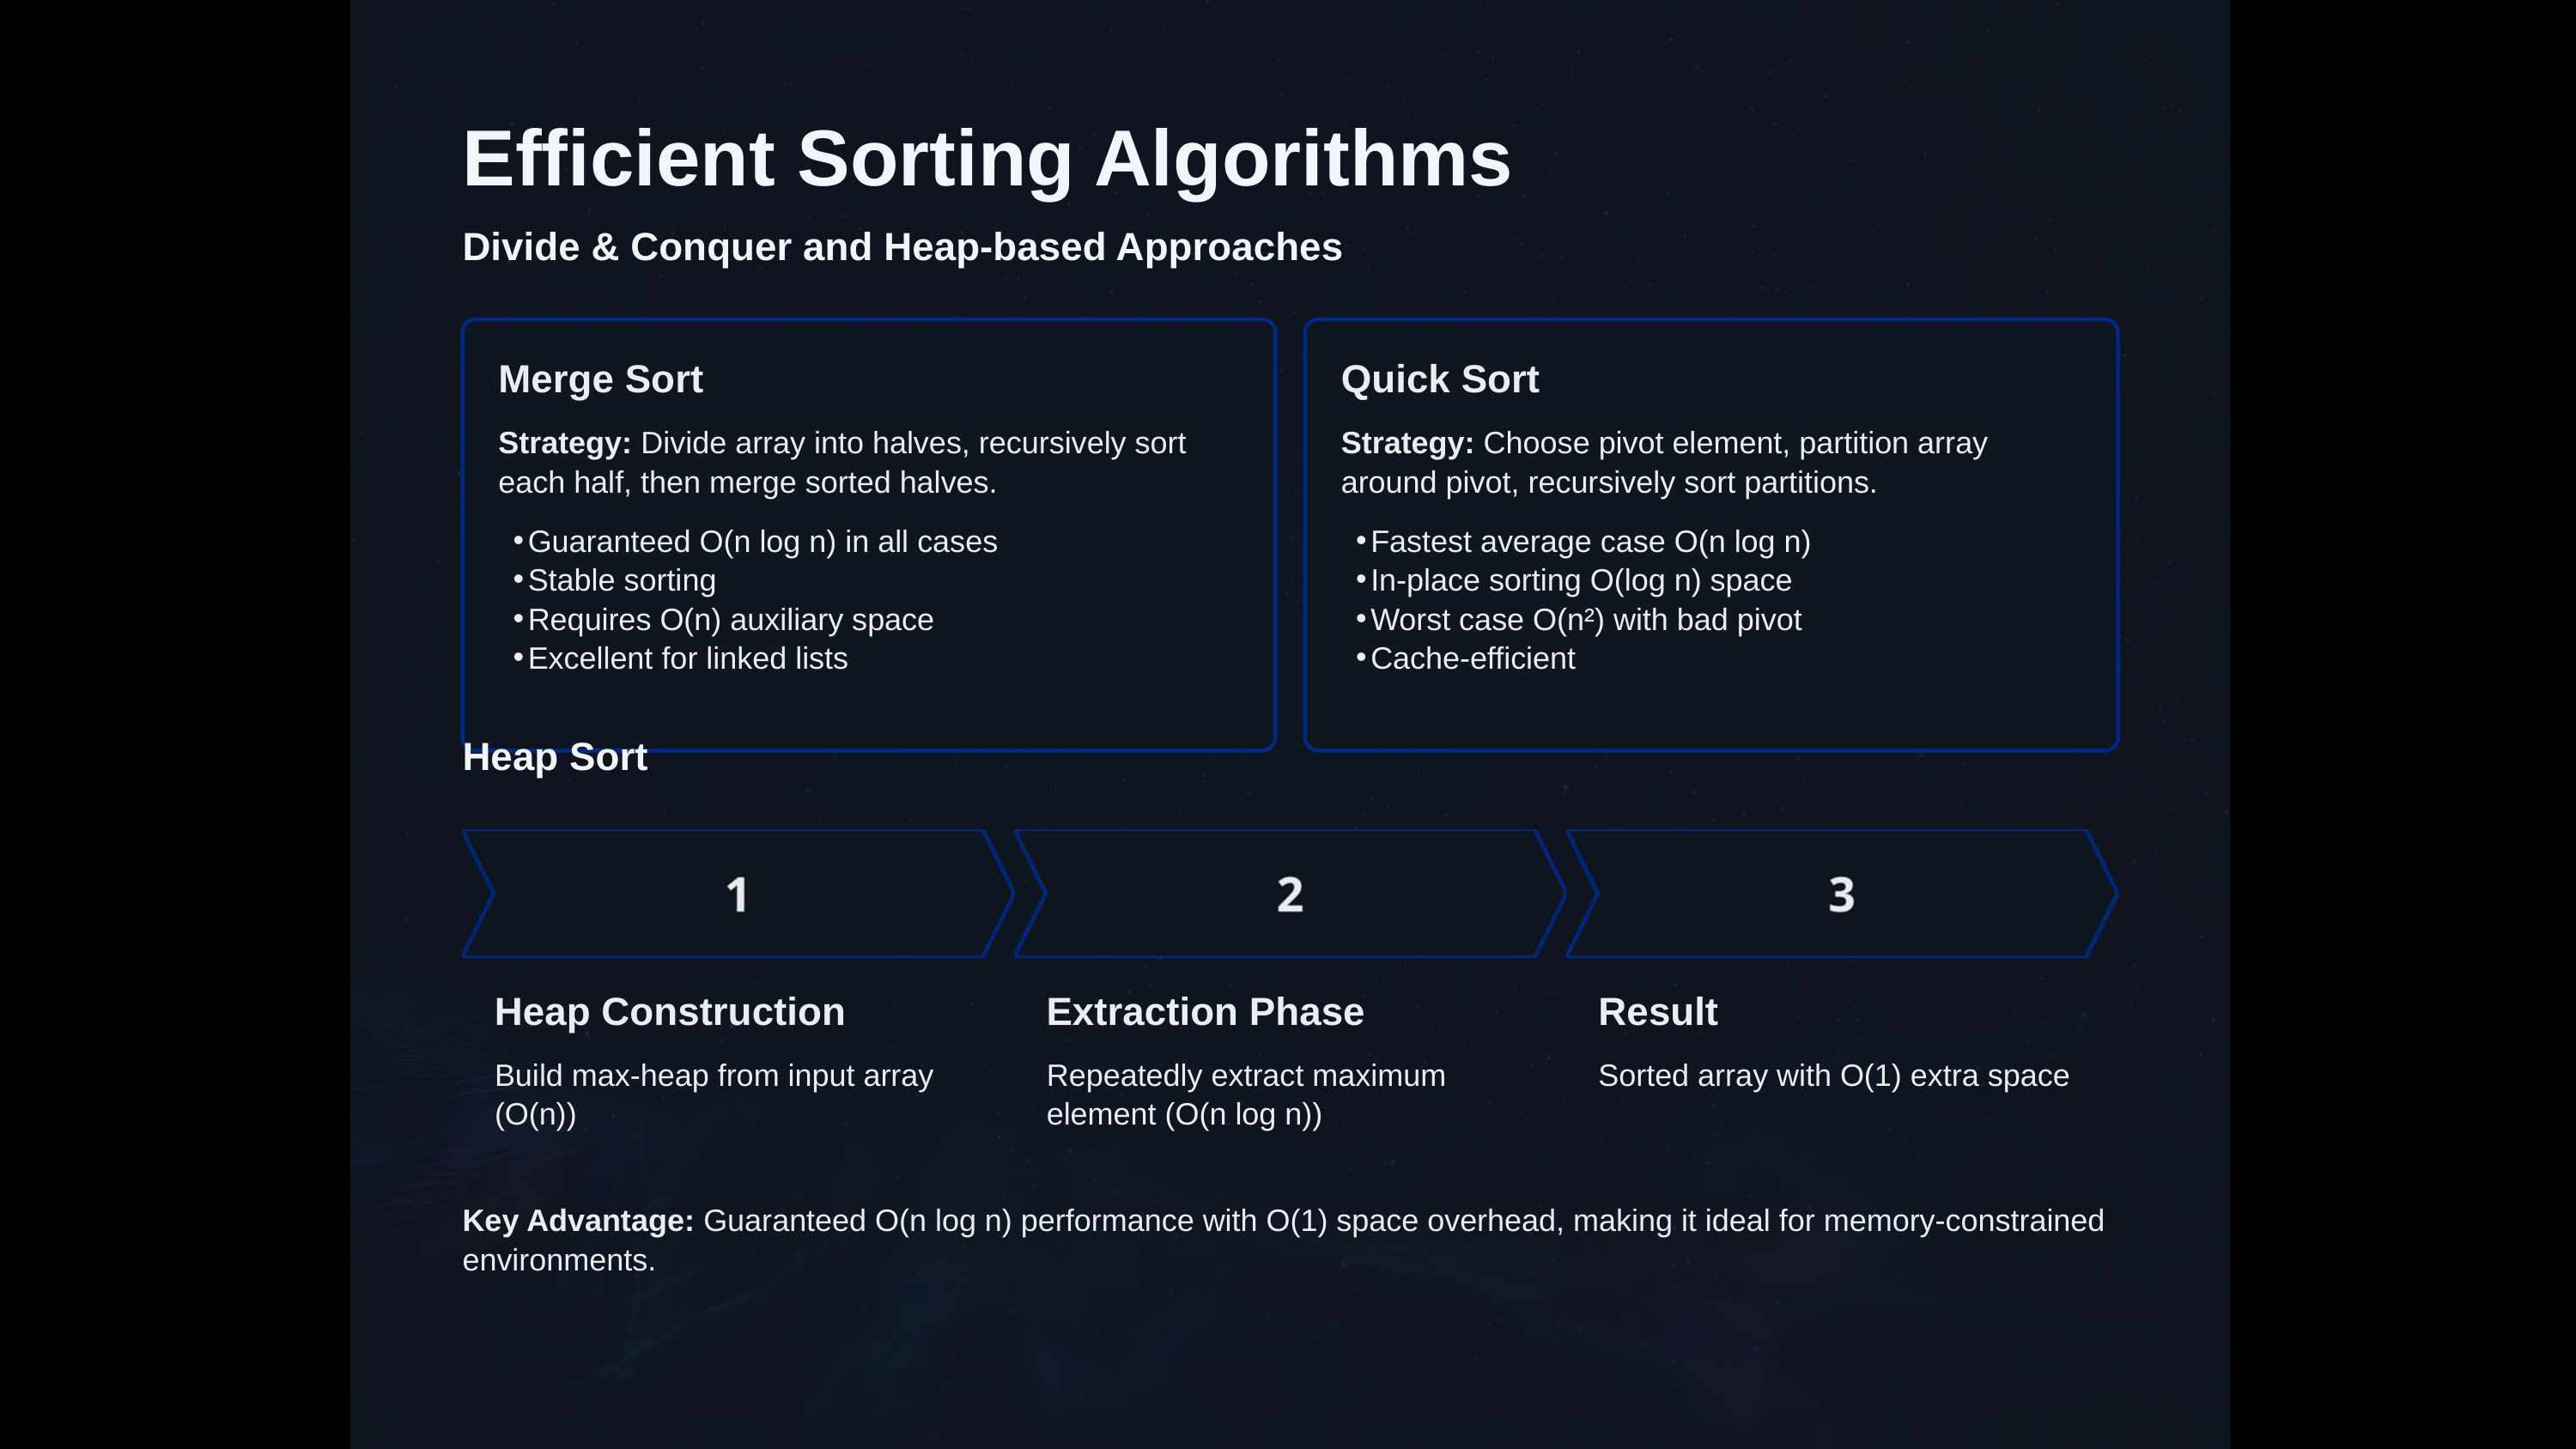

Efficient Sorting Algorithms
Divide & Conquer and Heap-based Approaches

Merge Sort
Quick Sort
Strategy: Divide array into halves, recursively sort each half, then merge sorted halves.
Strategy: Choose pivot element, partition array around pivot, recursively sort partitions.
Guaranteed O(n log n) in all cases
Stable sorting
Requires O(n) auxiliary space
Excellent for linked lists
Fastest average case O(n log n)
In-place sorting O(log n) space
Worst case O(n²) with bad pivot
Cache-efficient
Heap Sort

Heap Construction
Extraction Phase
Result
Build max-heap from input array (O(n))
Repeatedly extract maximum element (O(n log n))
Sorted array with O(1) extra space
Key Advantage: Guaranteed O(n log n) performance with O(1) space overhead, making it ideal for memory-constrained environments.